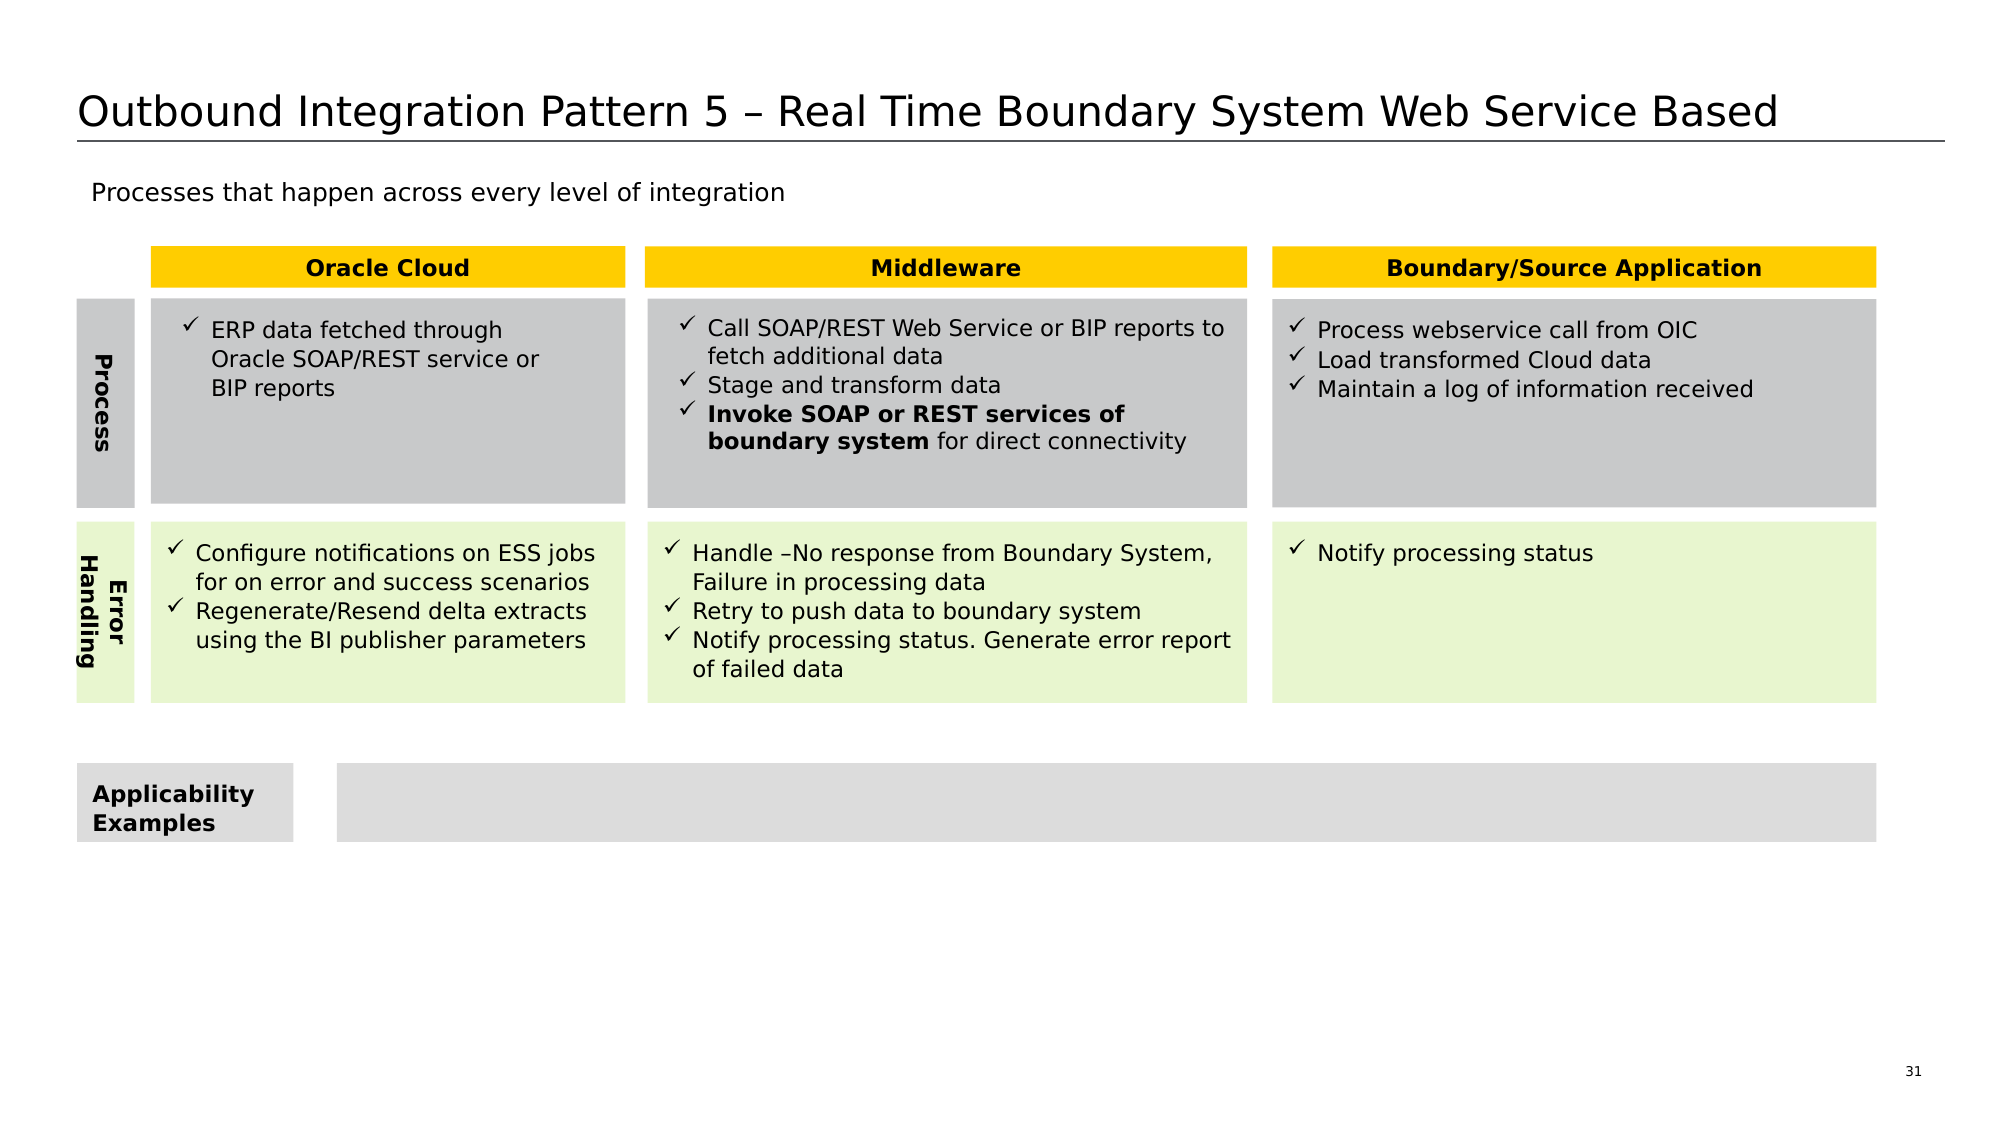

# Outbound Integration Pattern 5 – Real Time Boundary System Web Service Based
Processes that happen across every level of integration
Oracle Cloud
Middleware
Boundary/Source Application

ERP data fetched through Oracle SOAP/REST service or BIP reports
Process
Call SOAP/REST Web Service or BIP reports to fetch additional data
Stage and transform data
Invoke SOAP or REST services of boundary system for direct connectivity
Process webservice call from OIC
Load transformed Cloud data
Maintain a log of information received
Configure notifications on ESS jobs for on error and success scenarios
Regenerate/Resend delta extracts using the BI publisher parameters

Handle –No response from Boundary System, Failure in processing data
Retry to push data to boundary system
Notify processing status. Generate error report of failed data

Notify processing status
Error Handling
Applicability Examples